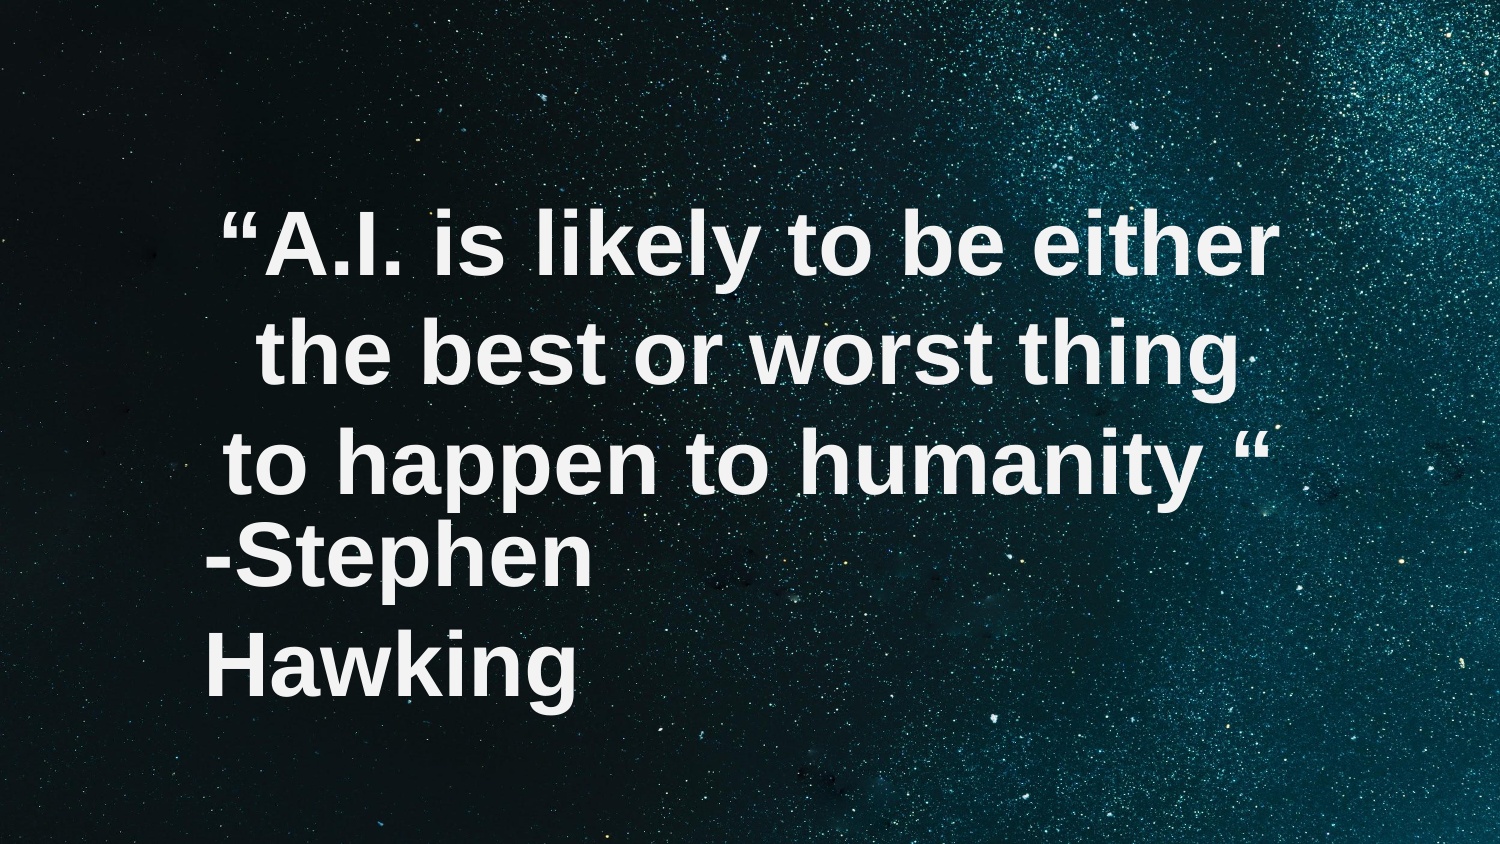

# “A.I. is likely to be either the best or worst thing to happen to humanity “
-Stephen Hawking